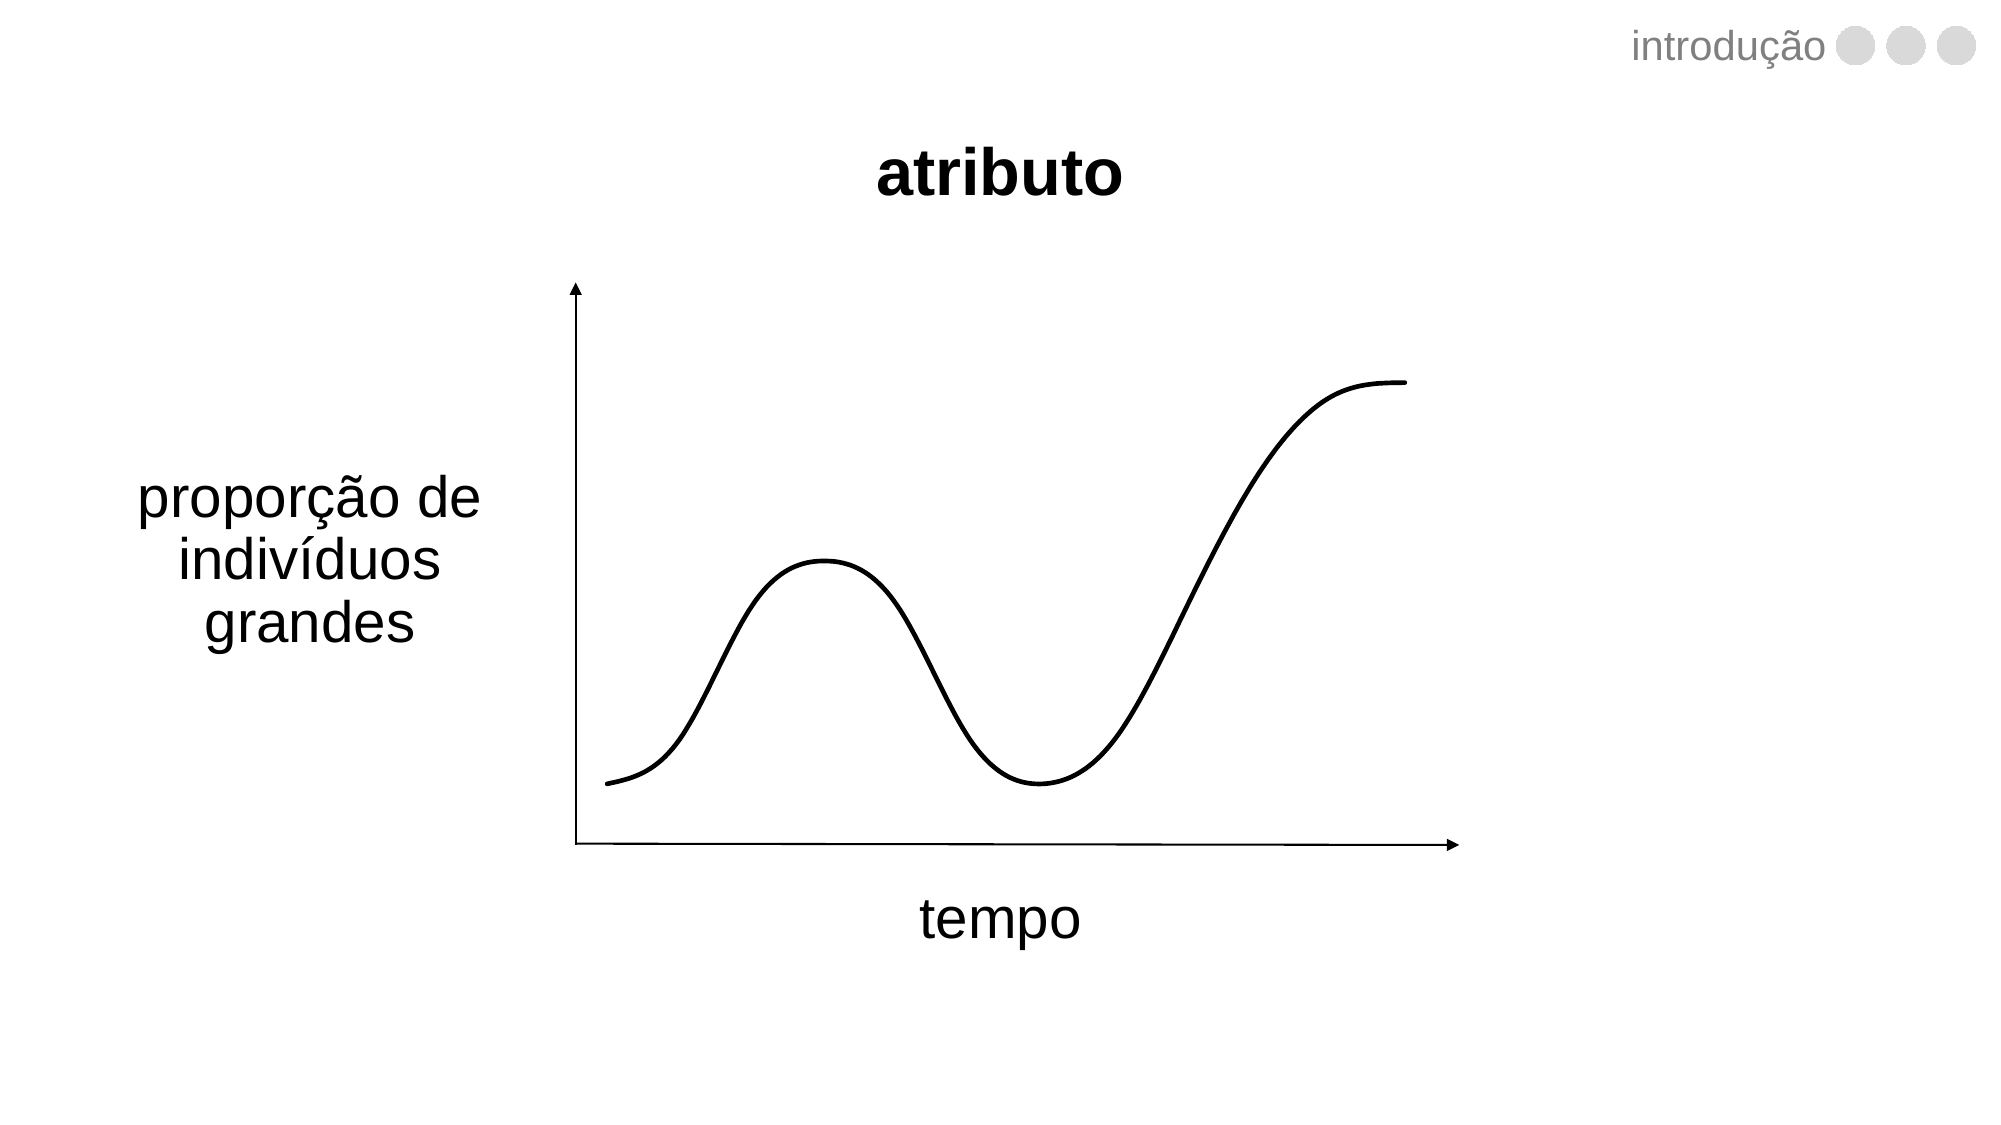

introdução

atributo

### Chart

| Category |  |
|---|---|
proporção de indivíduos grandes
tempo